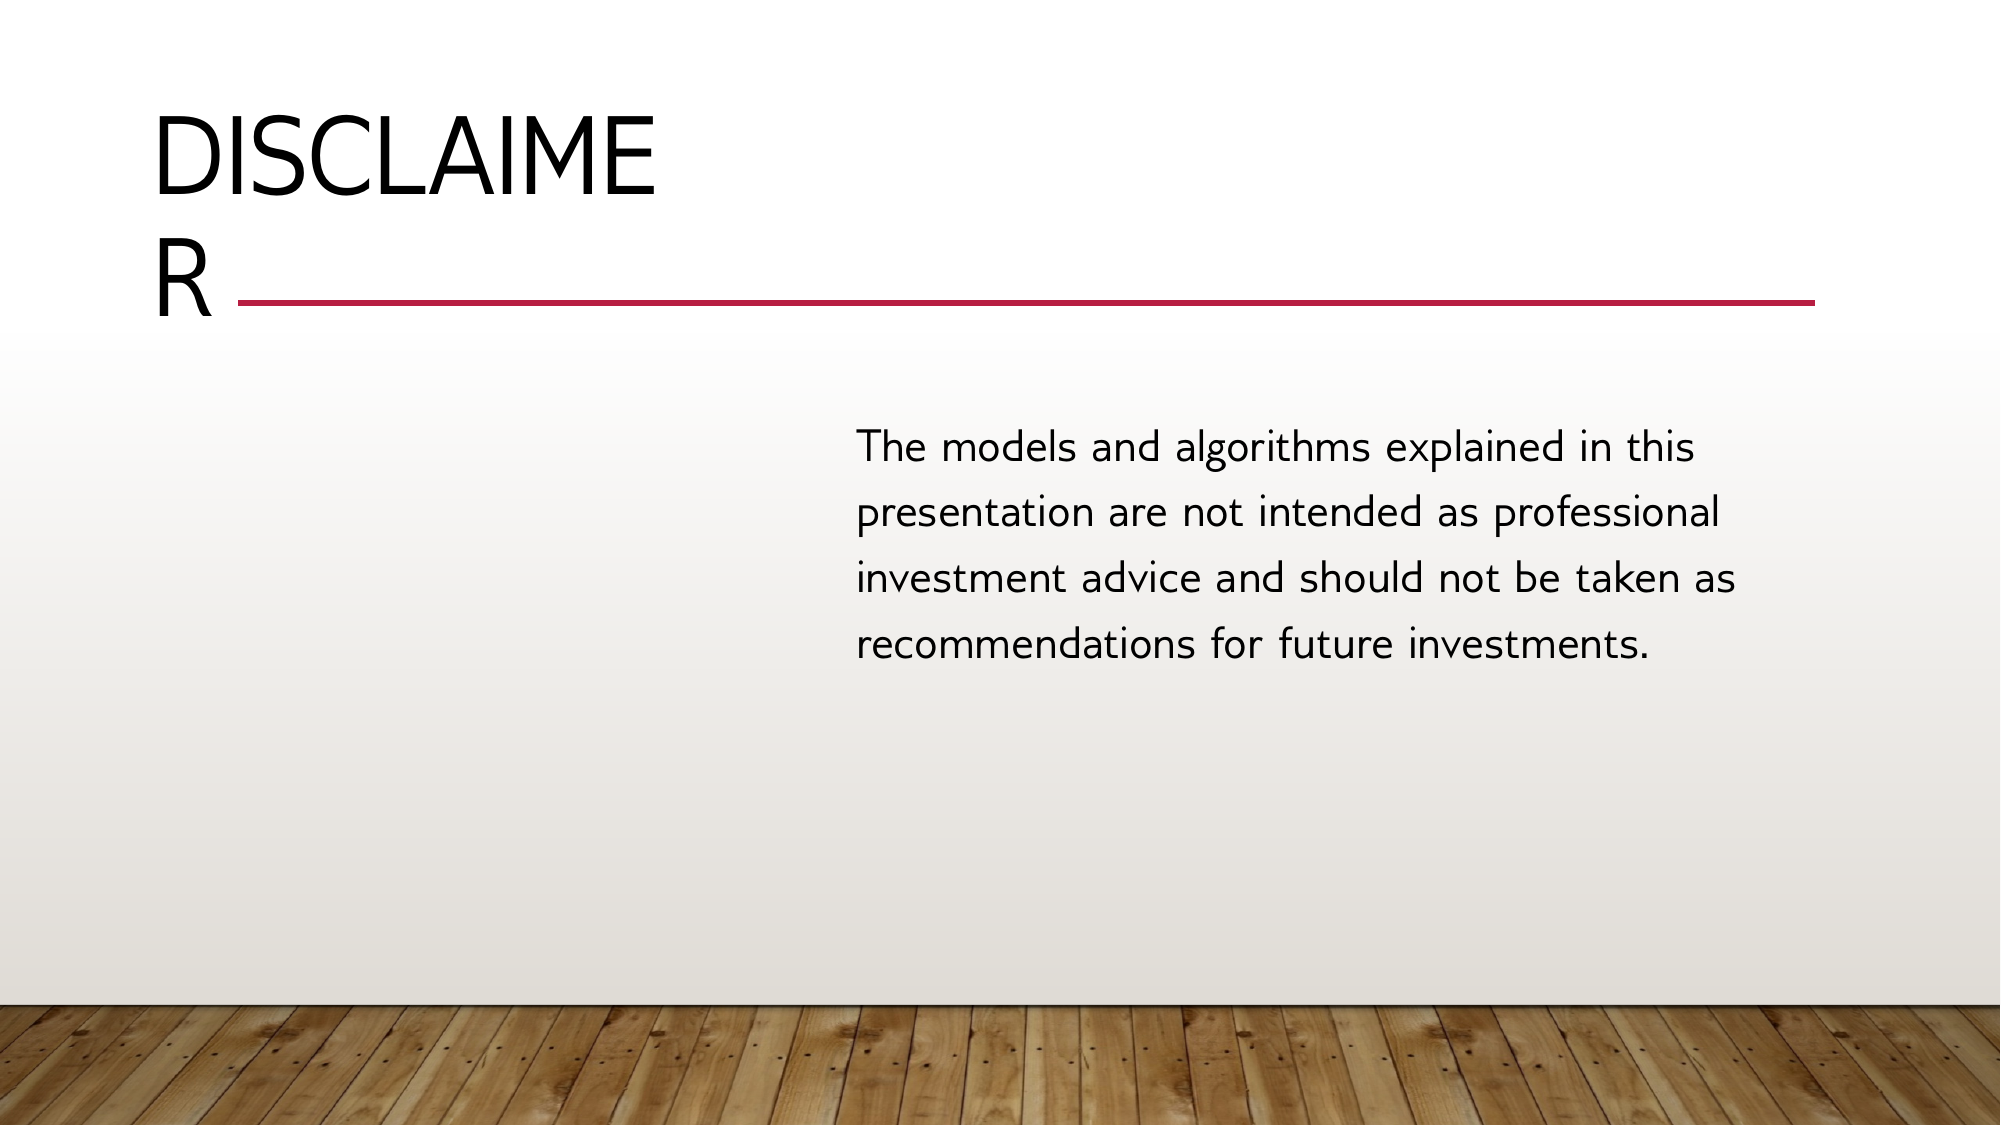

# Disclaimer
The models and algorithms explained in this presentation are not intended as professional investment advice and should not be taken as recommendations for future investments.